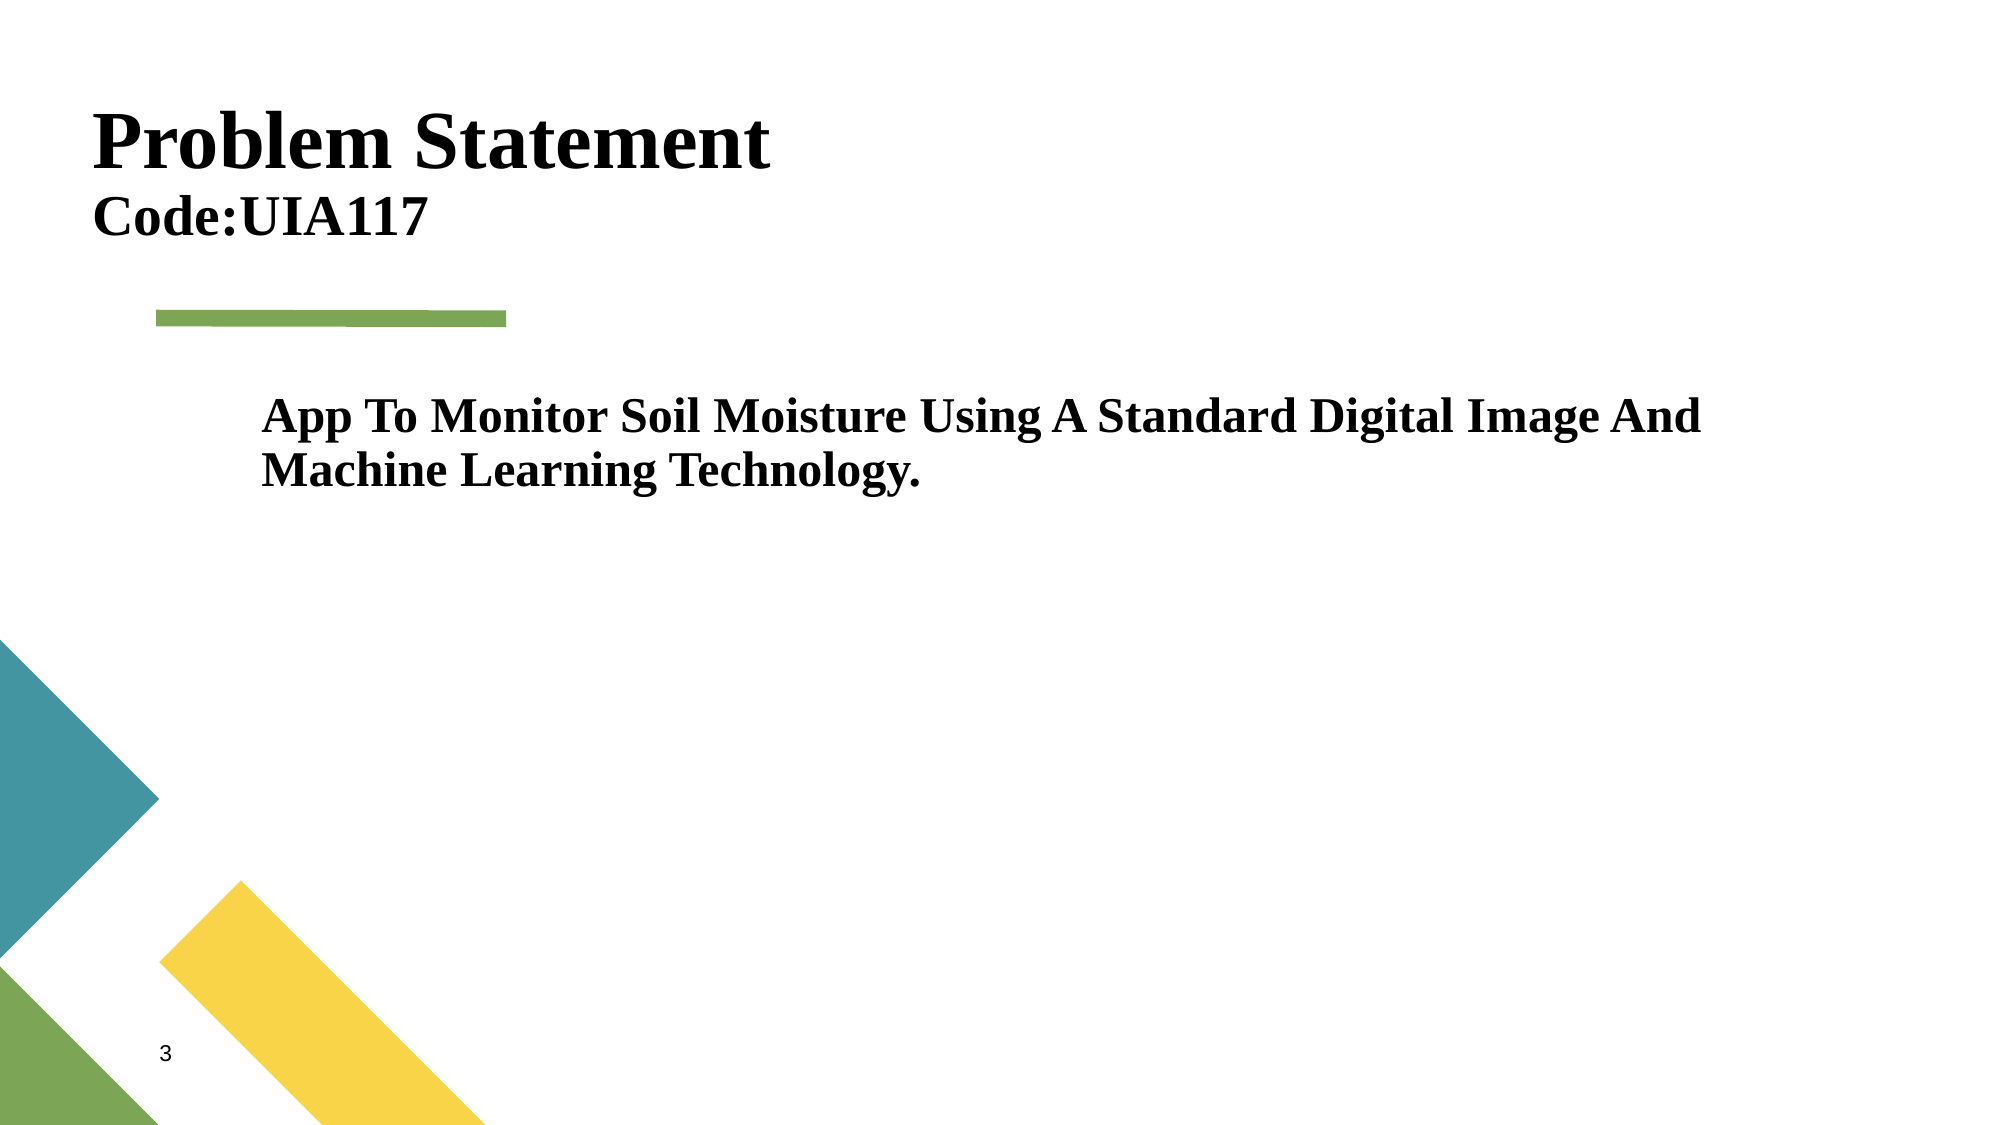

# Problem Statement Code:UIA117
App To Monitor Soil Moisture Using A Standard Digital Image And Machine Learning Technology.

3